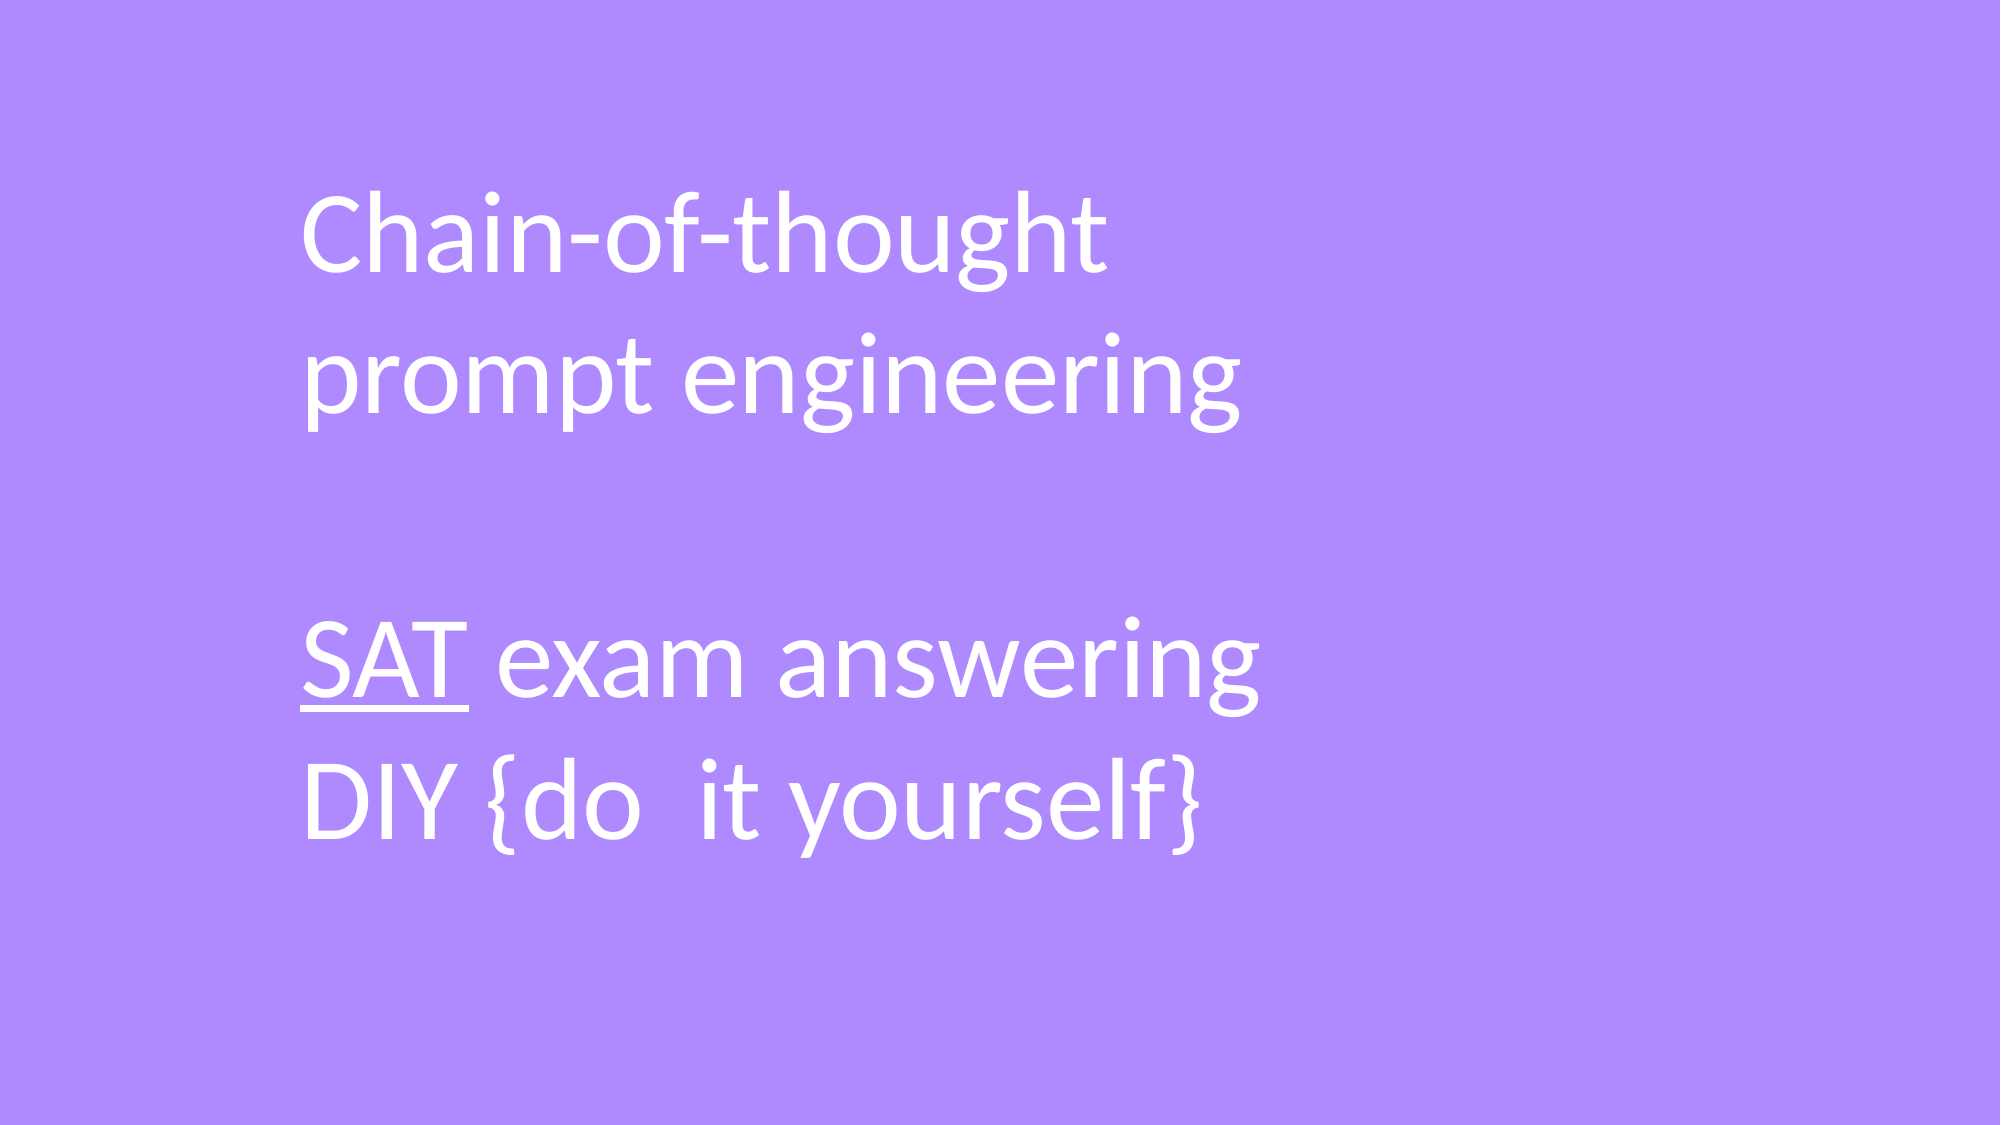

Chain-of-thought prompt engineering

SAT exam answering
DIY {do  it yourself}